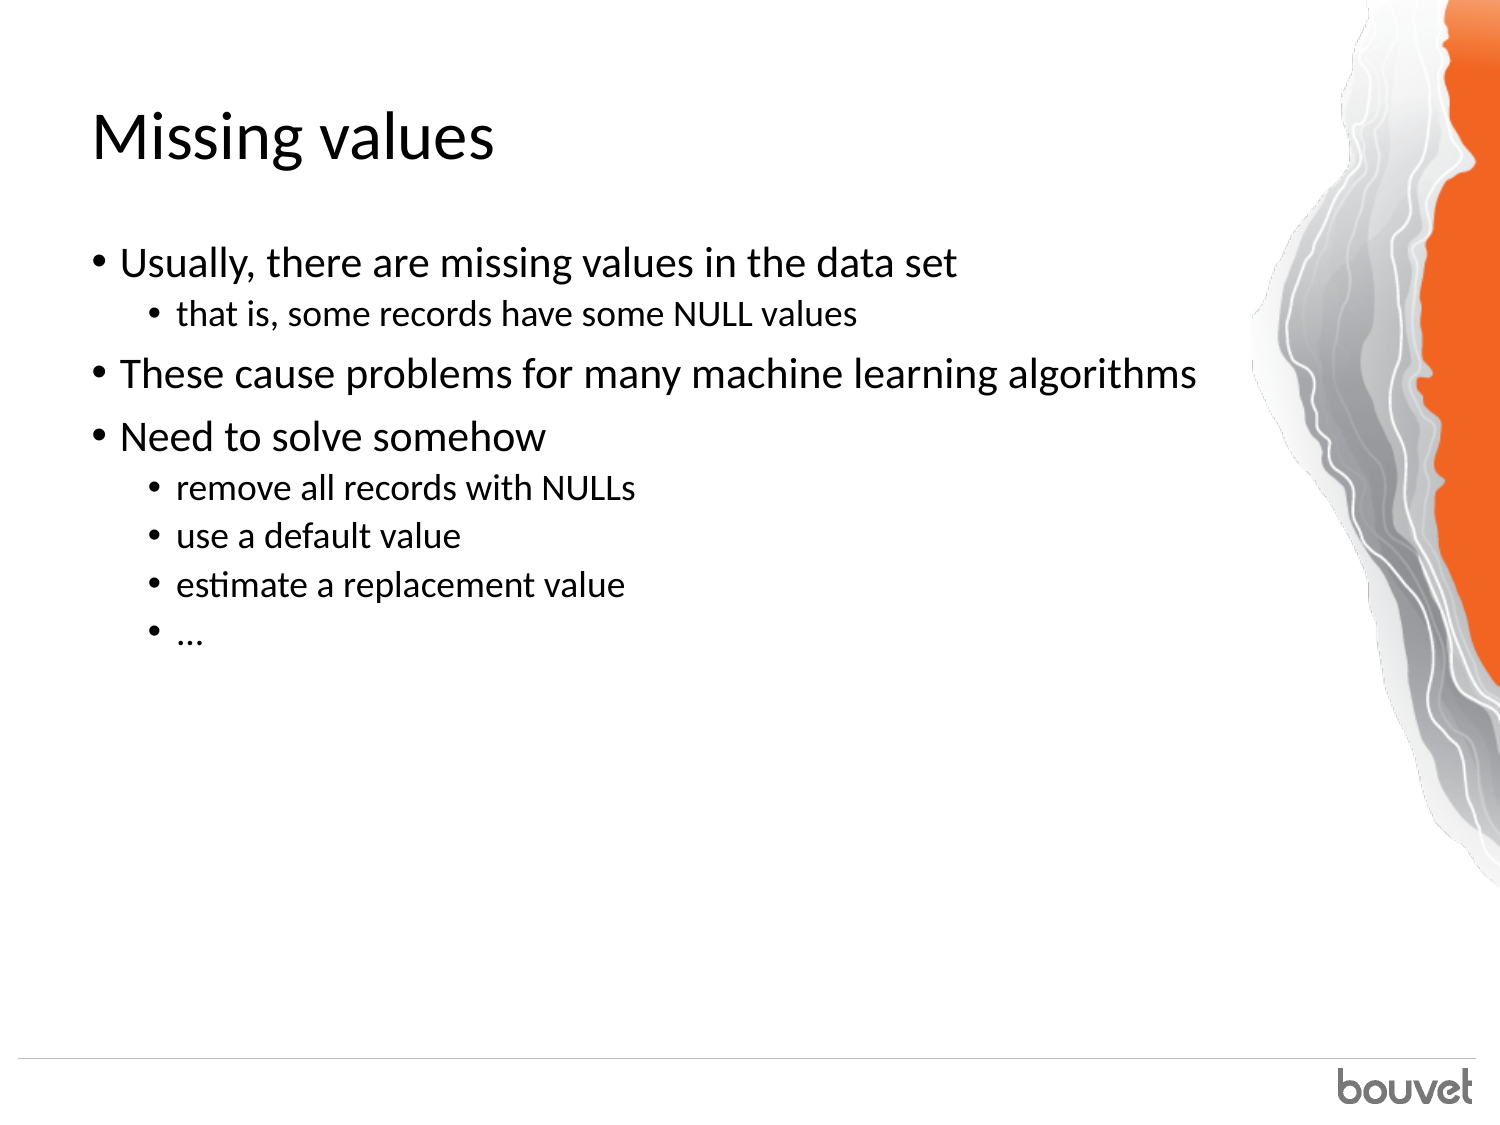

# Missing values
Usually, there are missing values in the data set
that is, some records have some NULL values
These cause problems for many machine learning algorithms
Need to solve somehow
remove all records with NULLs
use a default value
estimate a replacement value
...